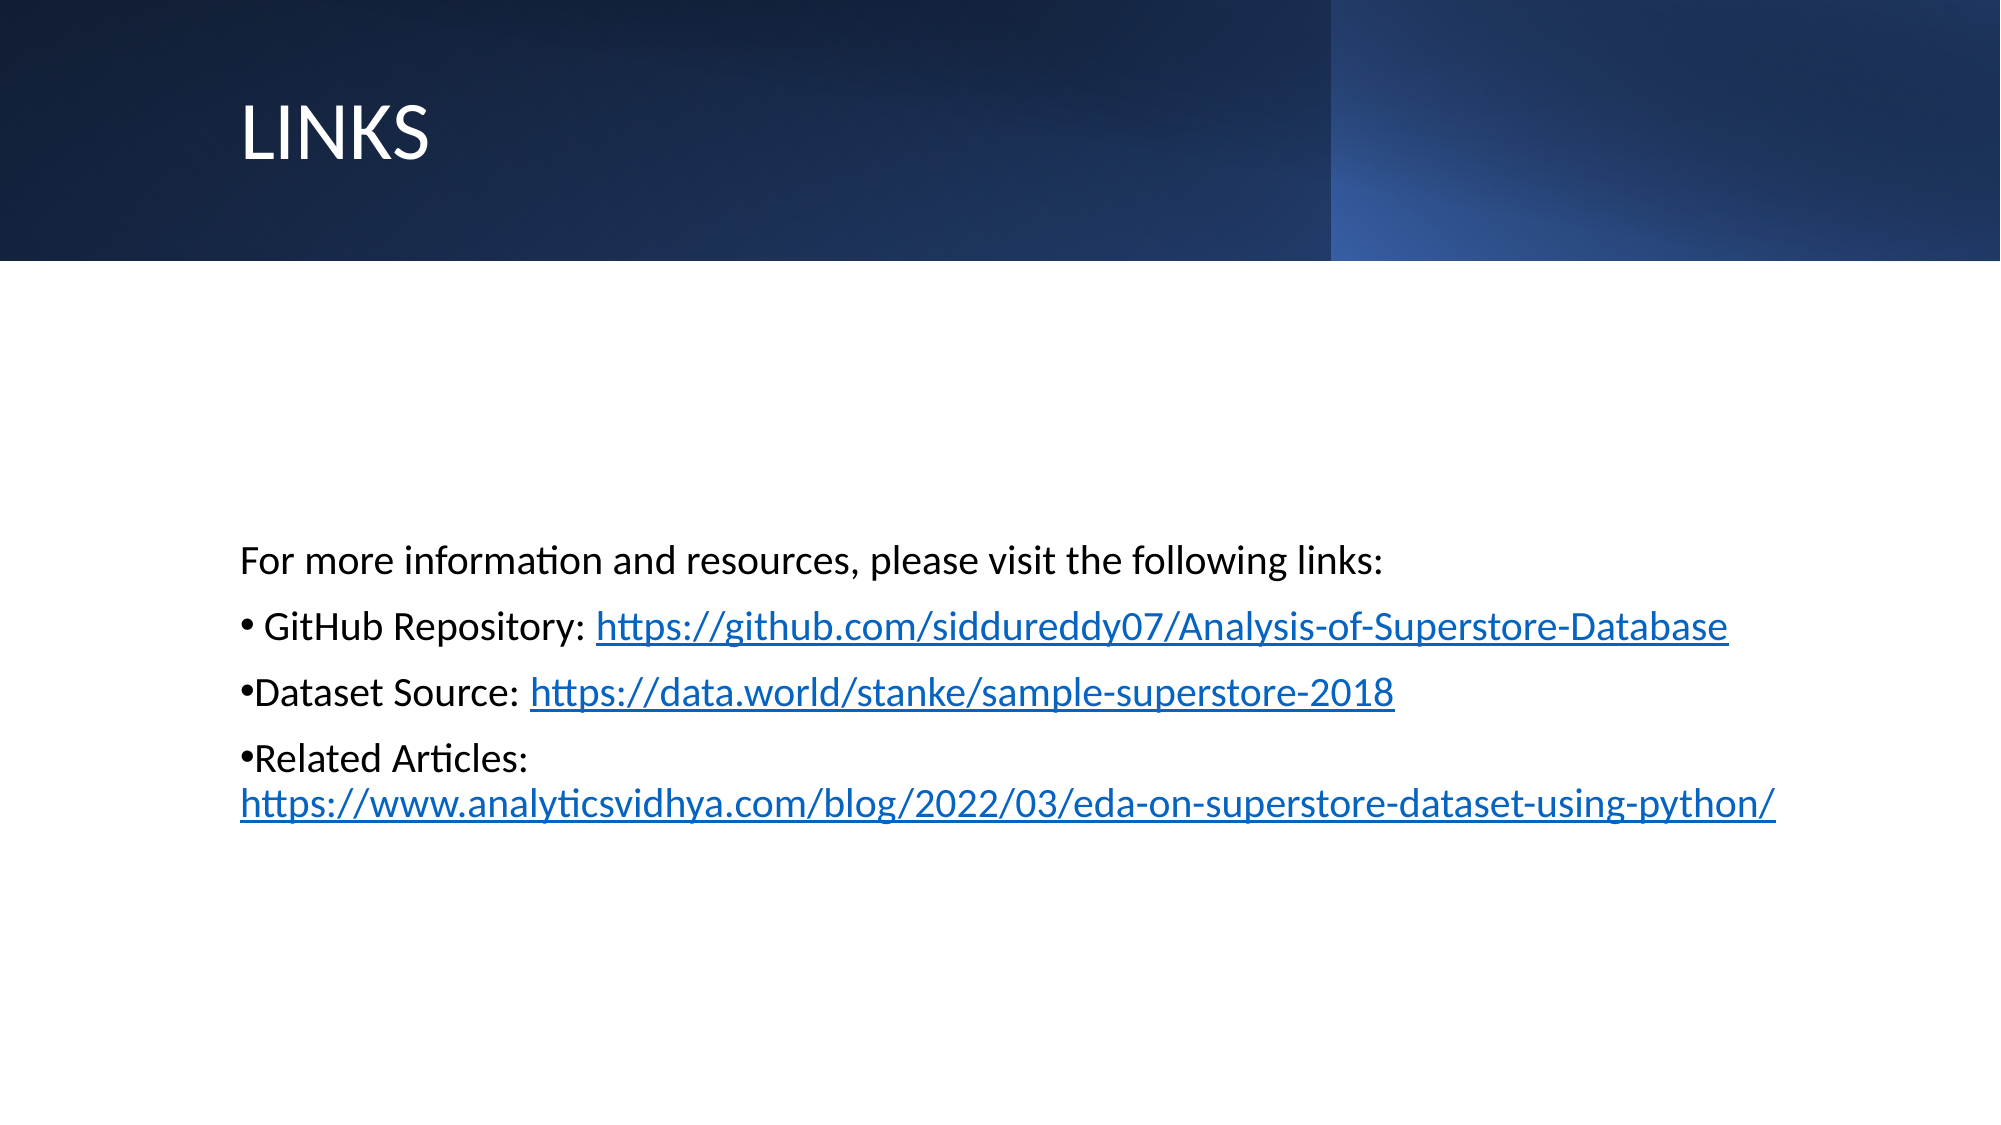

# LINKS
For more information and resources, please visit the following links:
 GitHub Repository: https://github.com/siddureddy07/Analysis-of-Superstore-Database
Dataset Source: https://data.world/stanke/sample-superstore-2018
Related Articles: https://www.analyticsvidhya.com/blog/2022/03/eda-on-superstore-dataset-using-python/